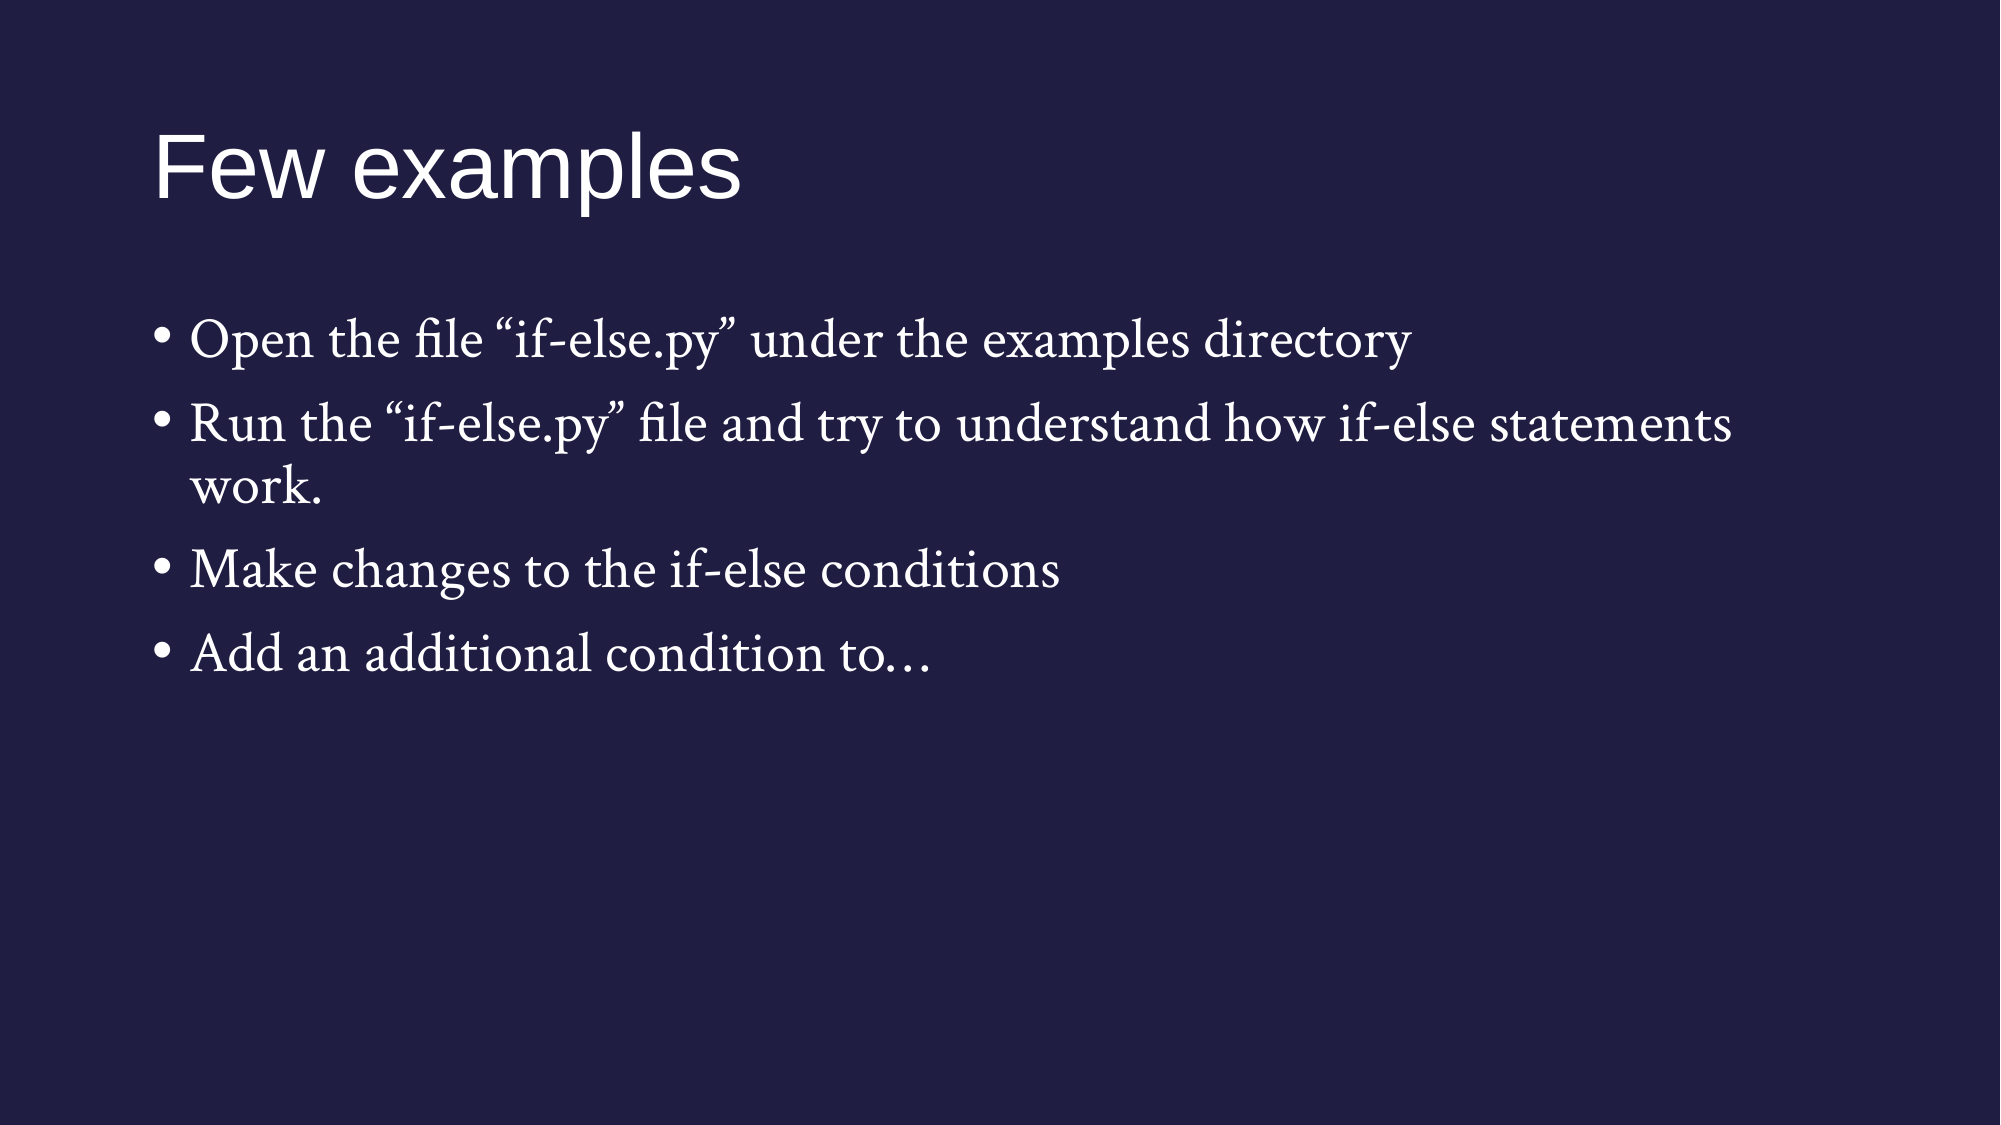

# Few examples
Open the file “if-else.py” under the examples directory
Run the “if-else.py” file and try to understand how if-else statements work.
Make changes to the if-else conditions
Add an additional condition to…